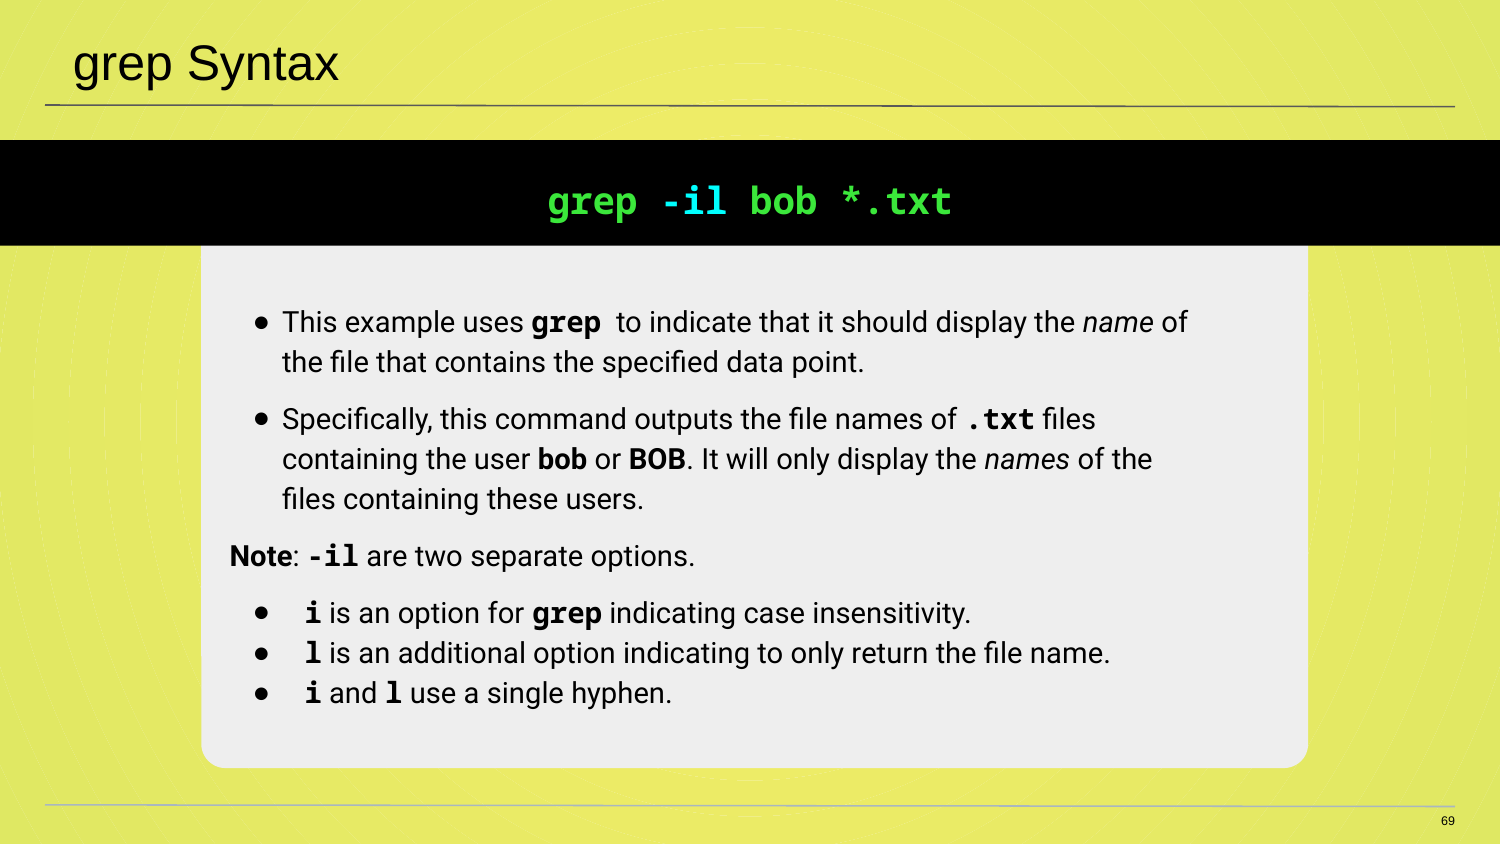

# grep Syntax
grep -il bob *.txt

This example uses grep  to indicate that it should display the name of the file that contains the specified data point.
Specifically, this command outputs the file names of .txt files containing the user bob or BOB. It will only display the names of the files containing these users.
Note: -il are two separate options.
i is an option for grep indicating case insensitivity.
l is an additional option indicating to only return the file name.
i and l use a single hyphen.
69